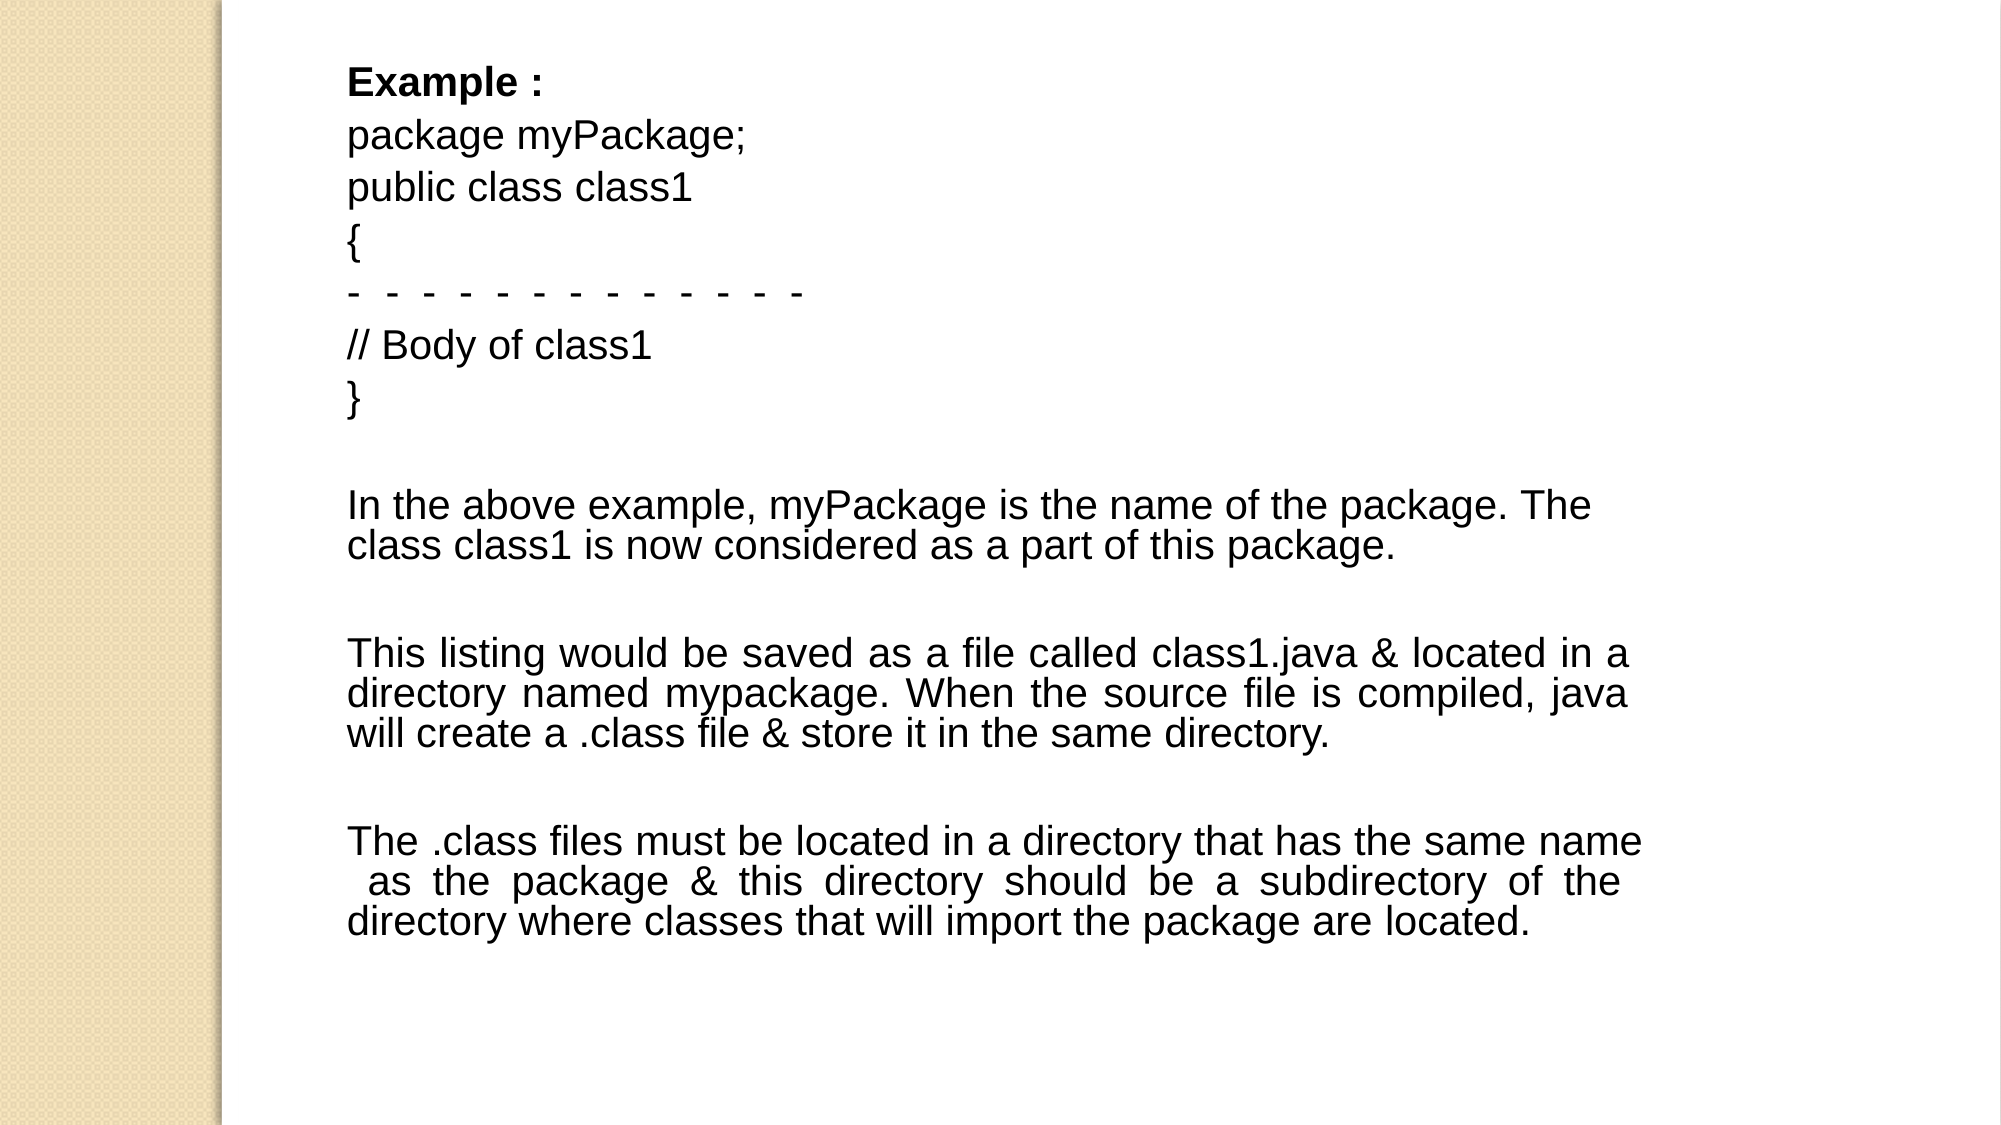

Example :
package myPackage;
public class class1
{
-	-	-	-	-	-	-	-	-	-	-	-	-
// Body of class1
}

In the above example, myPackage is the name of the package. The  class class1 is now considered as a part of this package.

This listing would be saved as a file called class1.java & located in a  directory named mypackage. When the source file is compiled, java  will create a .class file & store it in the same directory.

The .class files must be located in a directory that has the same name  as the package & this directory should be a subdirectory of the  directory where classes that will import the package are located.